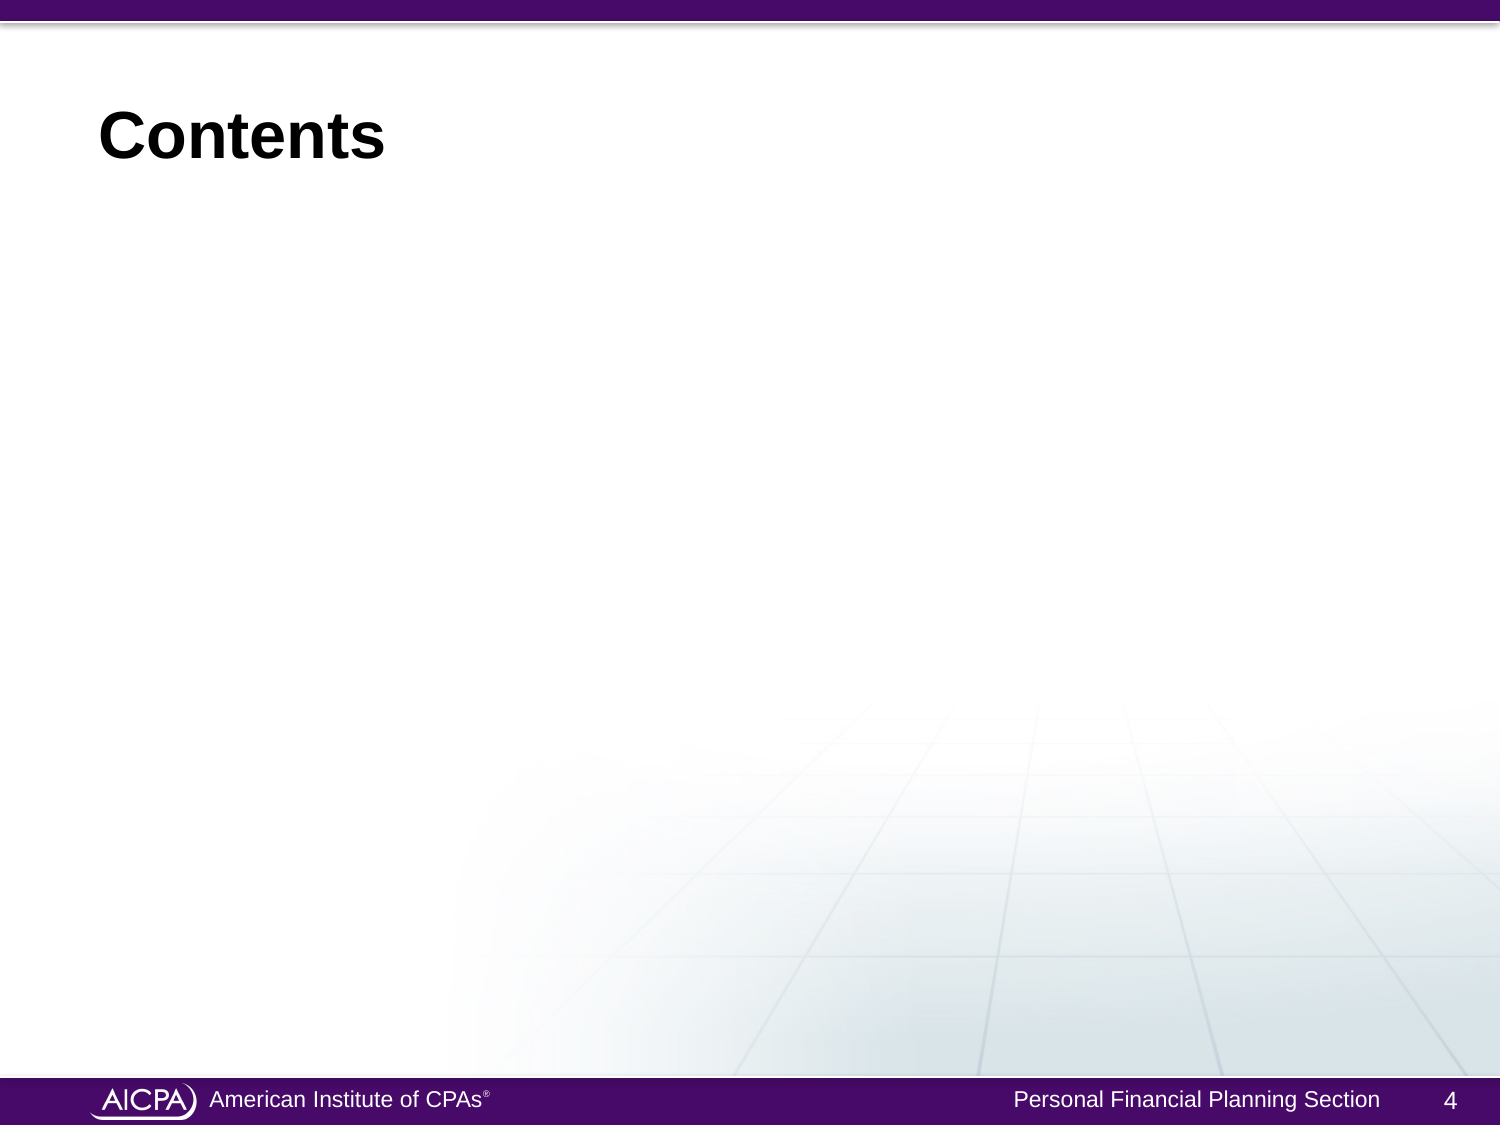

# Contents
Pathway to the Standards
Foundation of the Requirements
Objective of the Statement
Why You Should Care
Scope of the Statement
PFP Services
Applicability to Members
Overview of the Requirements
Compliance Toolkit
Information and Resources

4